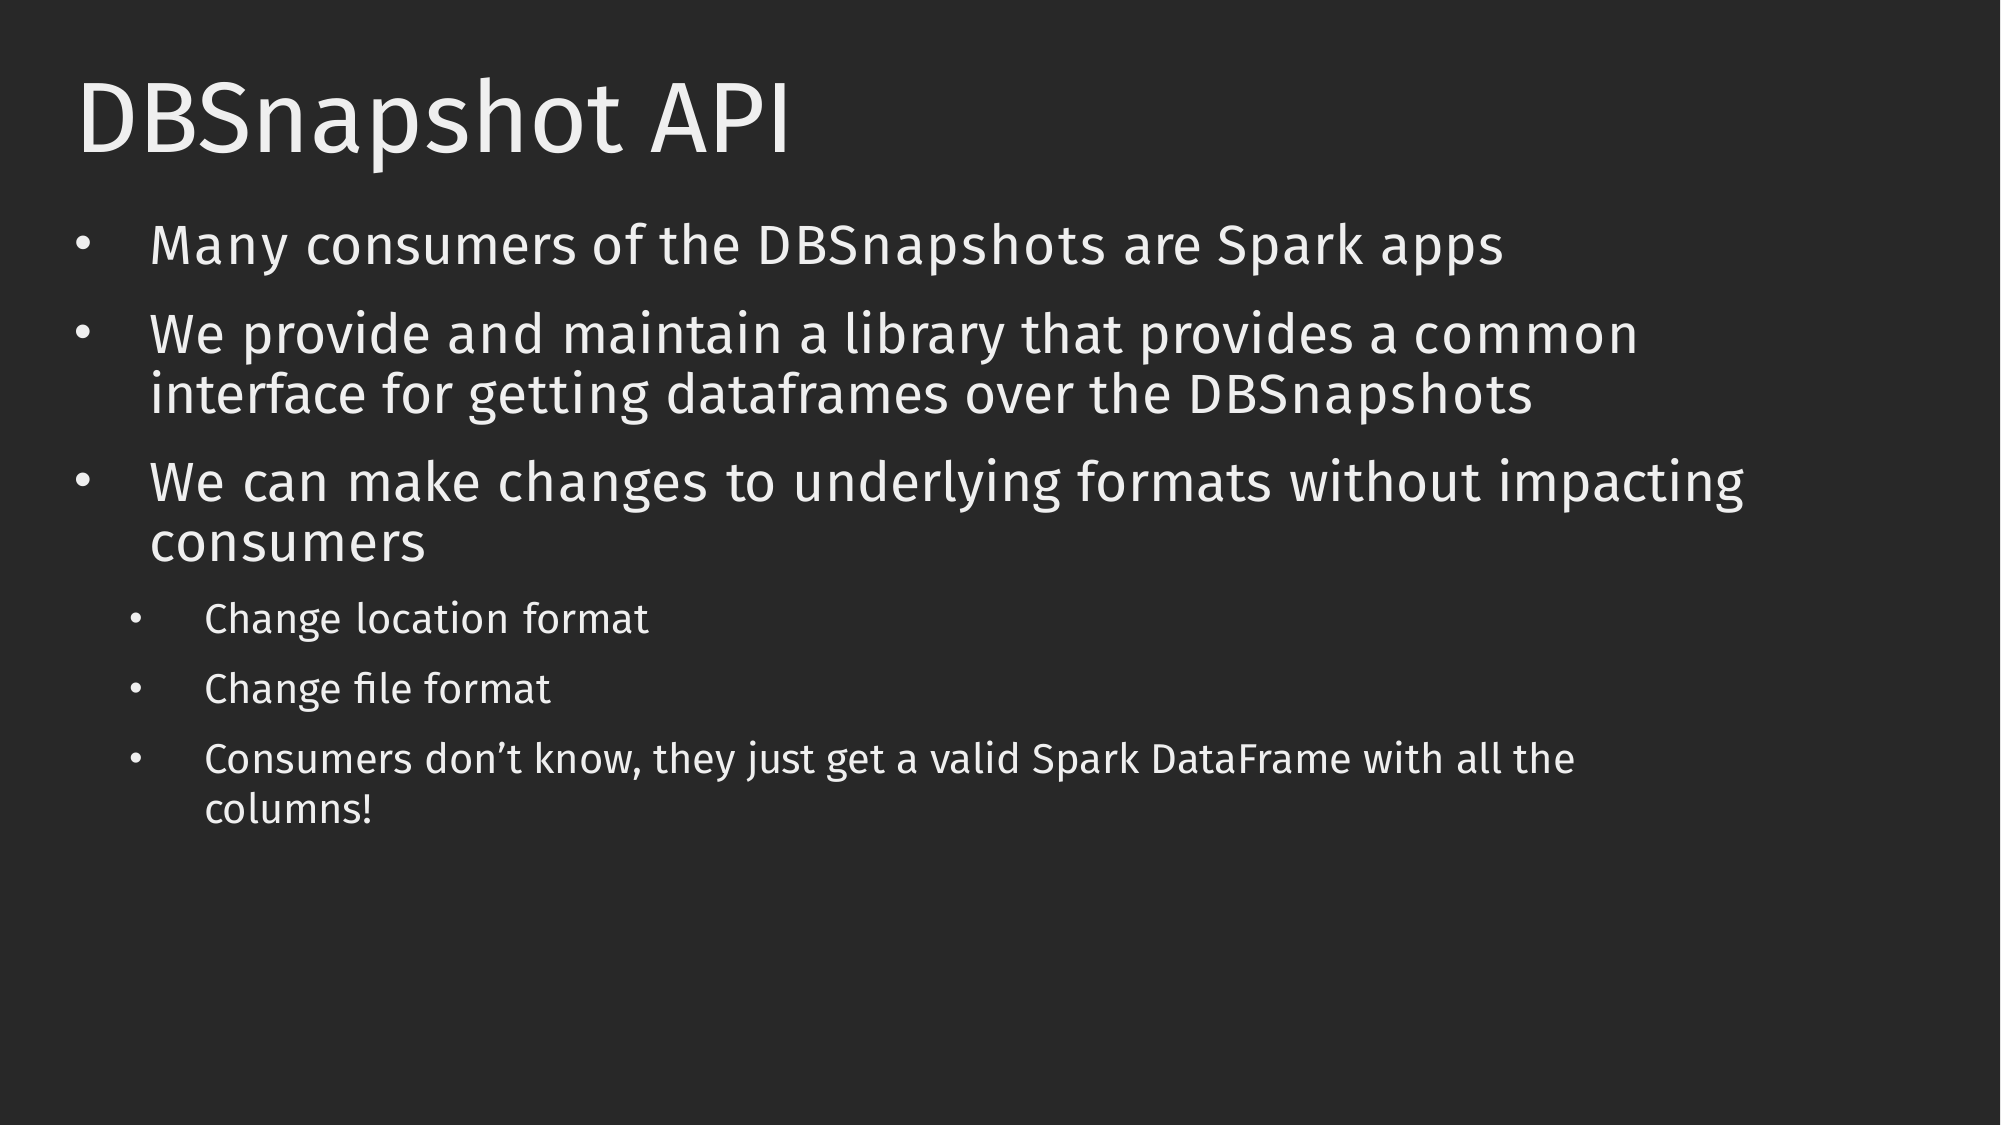

# DBSnapshot API
Many consumers of the DBSnapshots are Spark apps
We provide and maintain a library that provides a common interface for getting dataframes over the DBSnapshots
We can make changes to underlying formats without impacting consumers
Change location format
Change file format
Consumers don’t know, they just get a valid Spark DataFrame with all the columns!